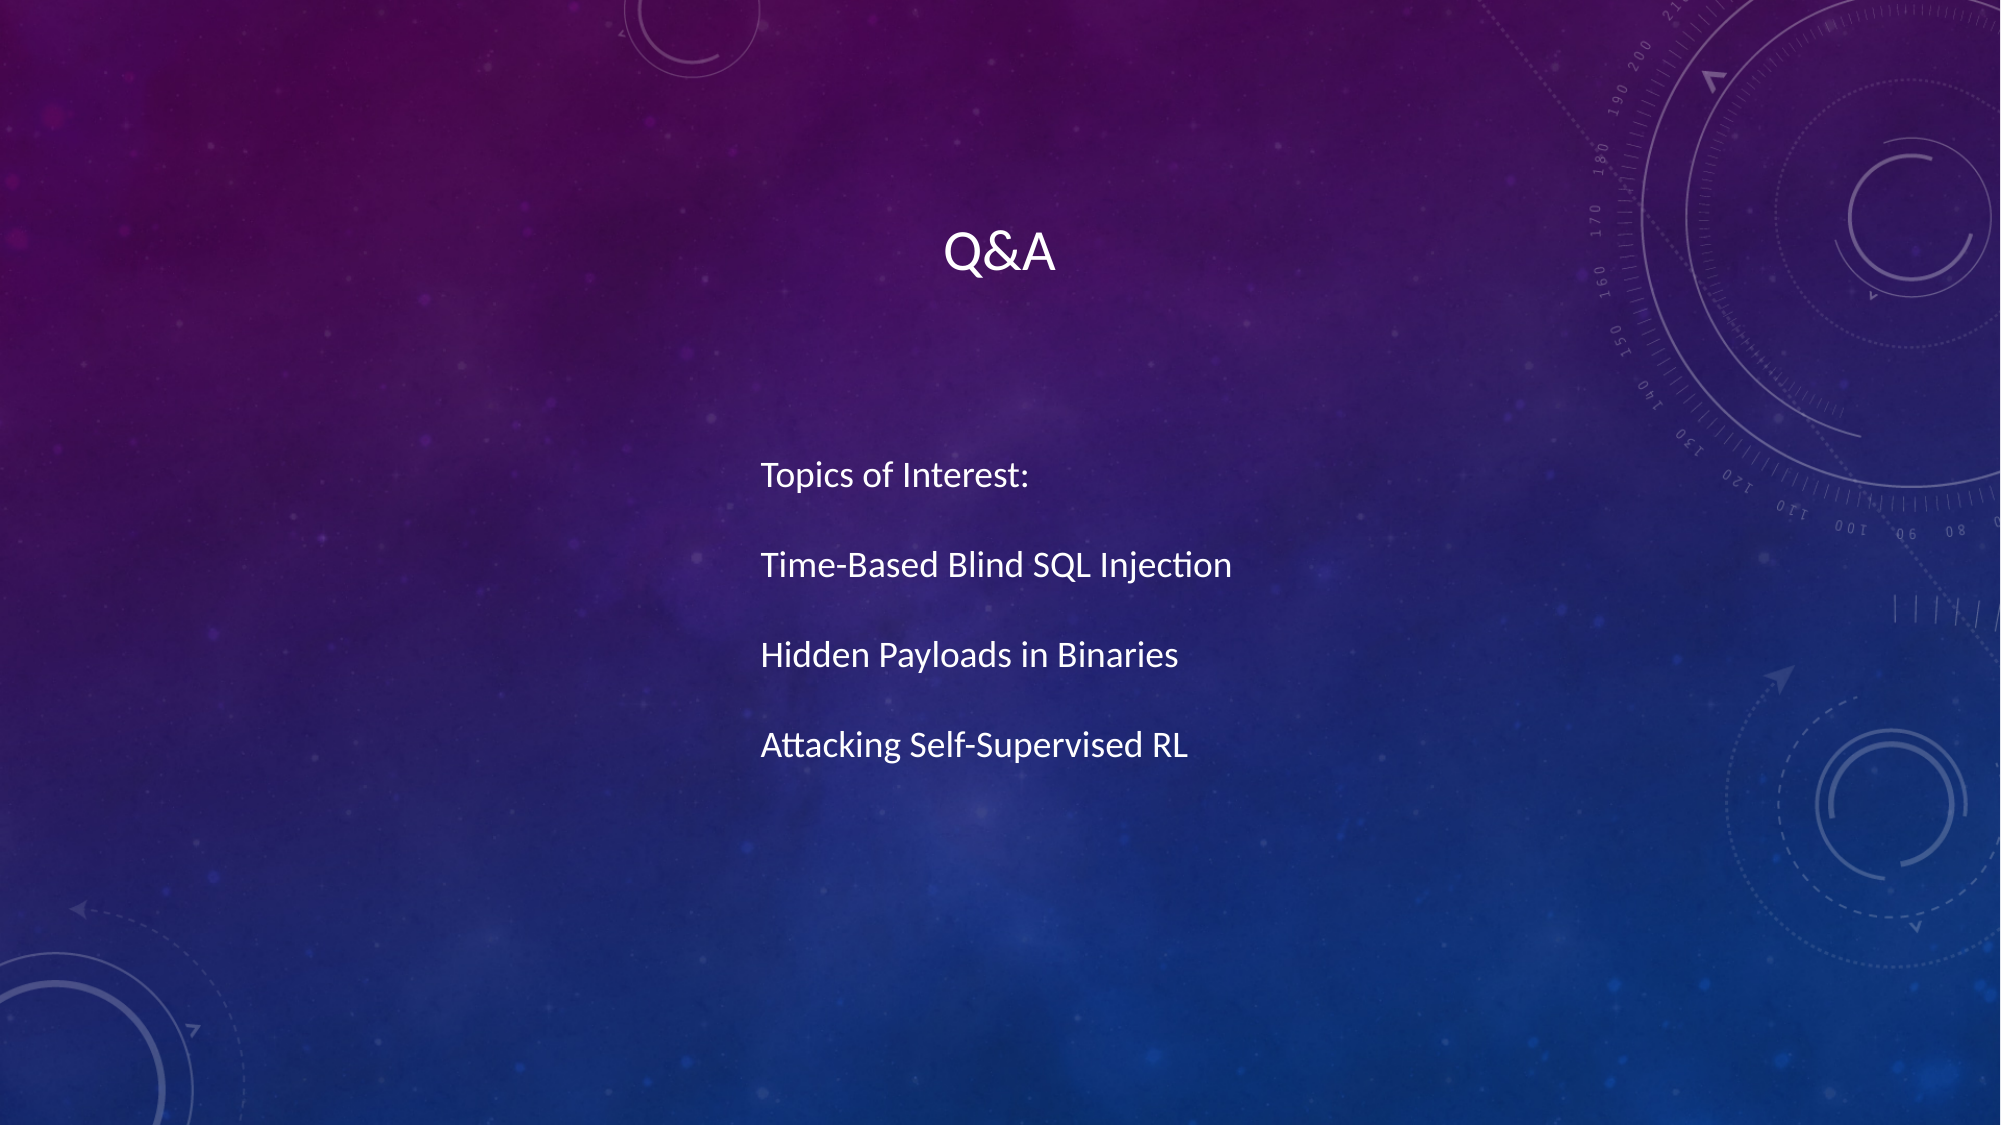

# Q&A

Topics of Interest:
Time-Based Blind SQL Injection
Hidden Payloads in Binaries
Attacking Self-Supervised RL